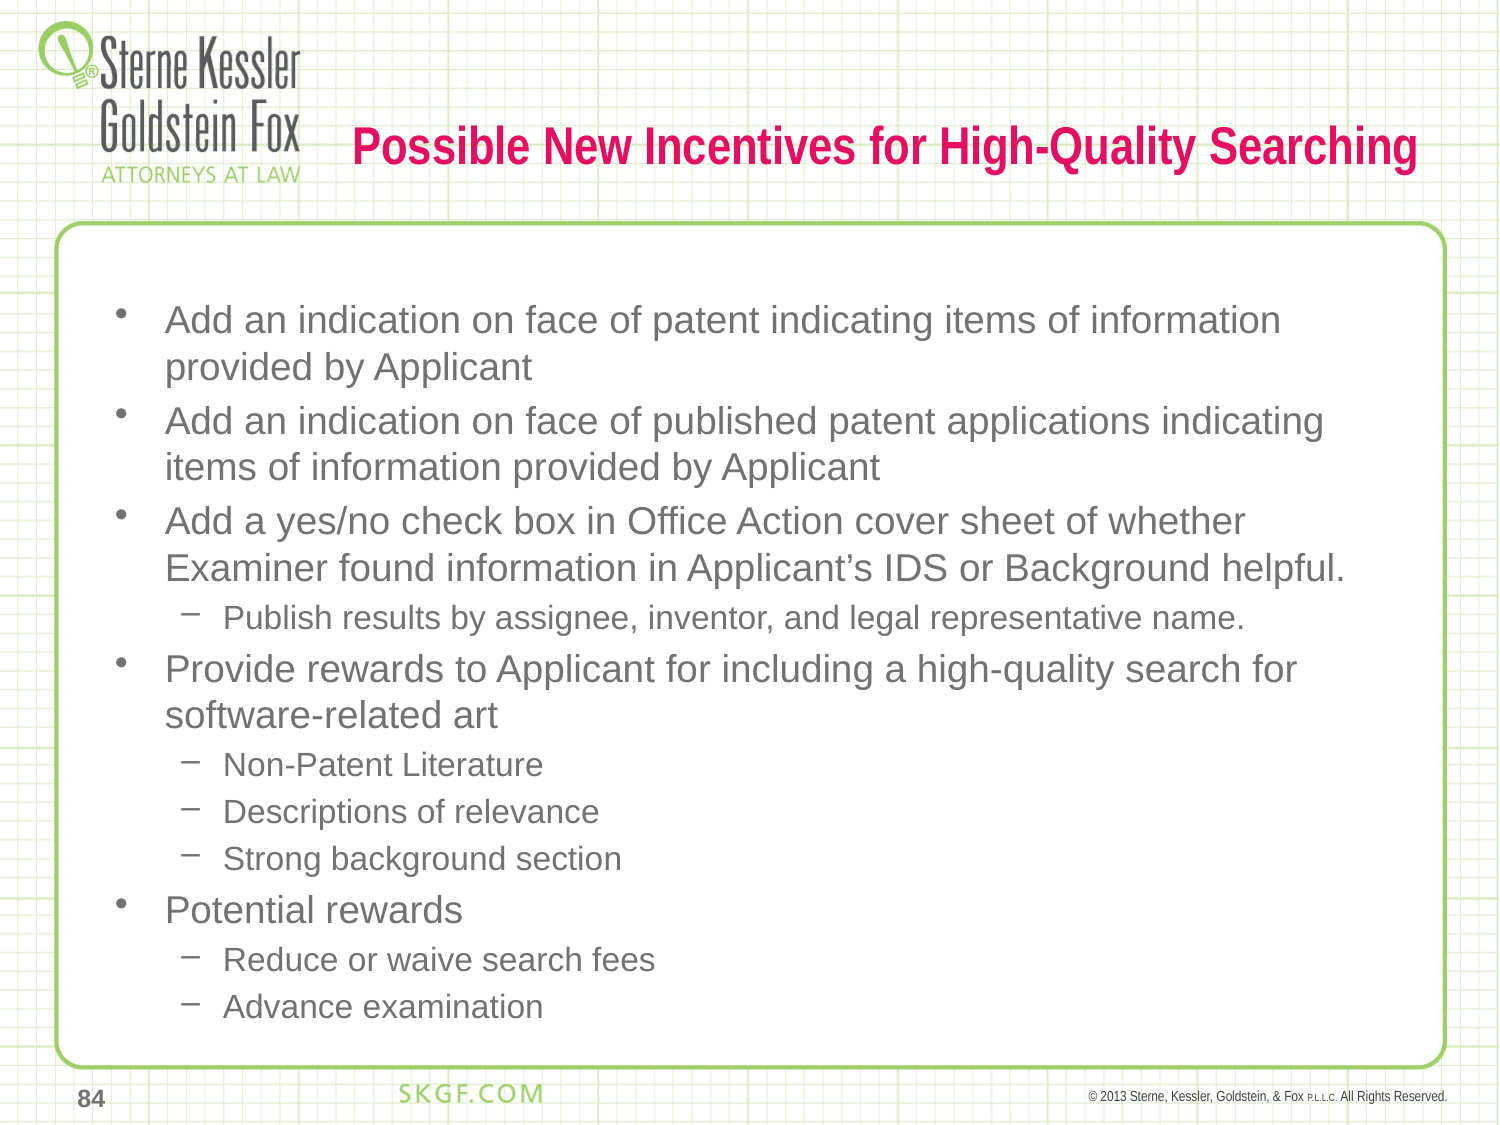

# Possible New Incentives for High-Quality Searching
Add an indication on face of patent indicating items of information provided by Applicant
Add an indication on face of published patent applications indicating items of information provided by Applicant
Add a yes/no check box in Office Action cover sheet of whether Examiner found information in Applicant’s IDS or Background helpful.
Publish results by assignee, inventor, and legal representative name.
Provide rewards to Applicant for including a high-quality search for software-related art
Non-Patent Literature
Descriptions of relevance
Strong background section
Potential rewards
Reduce or waive search fees
Advance examination

84